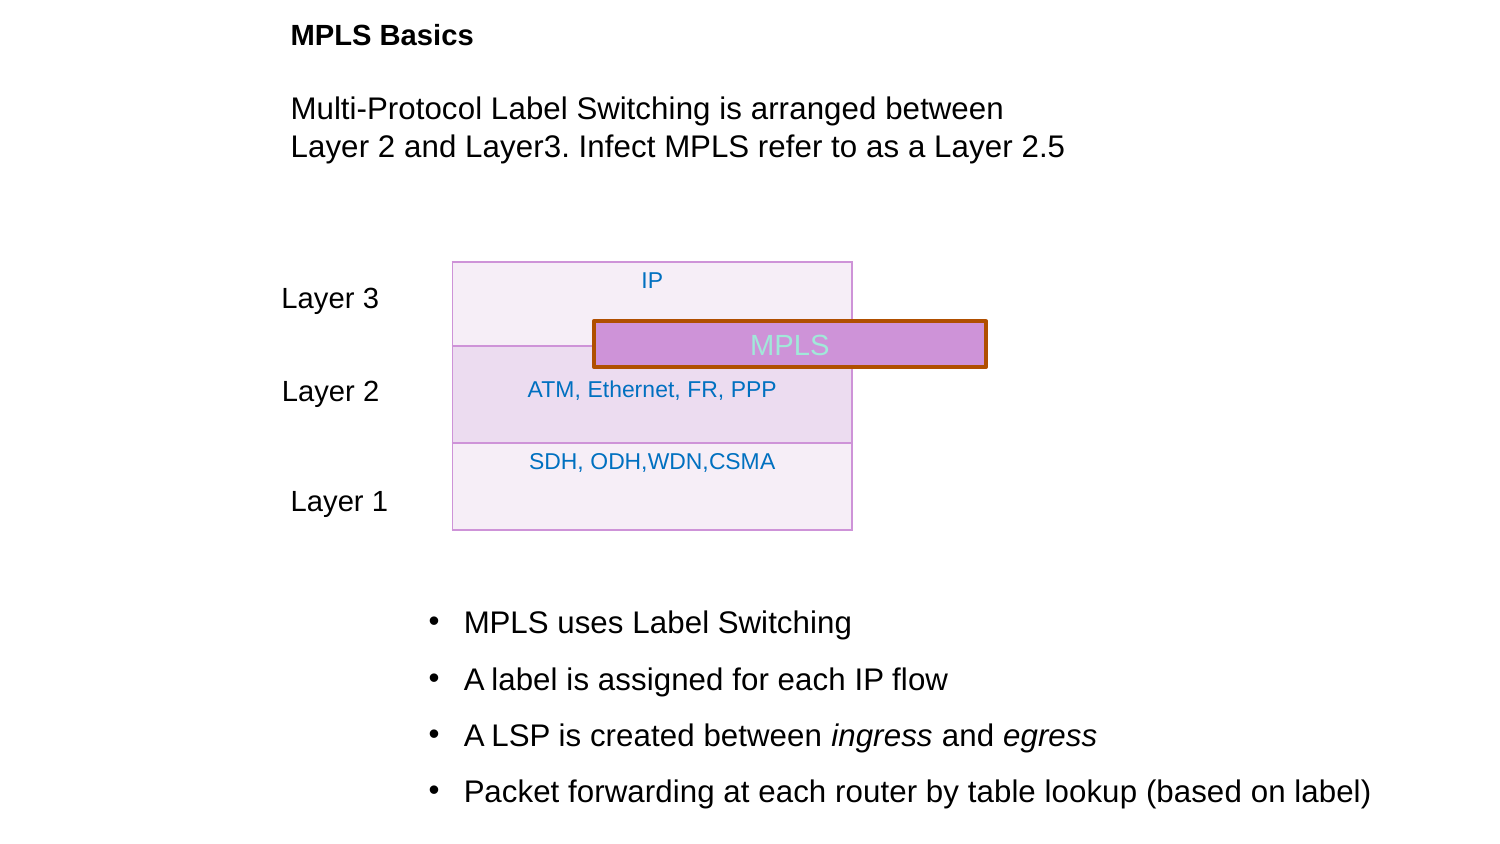

MPLS Basics

Multi-Protocol Label Switching is arranged between Layer 2 and Layer3. Infect MPLS refer to as a Layer 2.5

| IP |
| --- |
| ATM, Ethernet, FR, PPP |
| SDH, ODH,WDN,CSMA |
Layer 3
MPLS
Layer 2
Layer 1
MPLS uses Label Switching
A label is assigned for each IP flow
A LSP is created between ingress and egress
Packet forwarding at each router by table lookup (based on label)